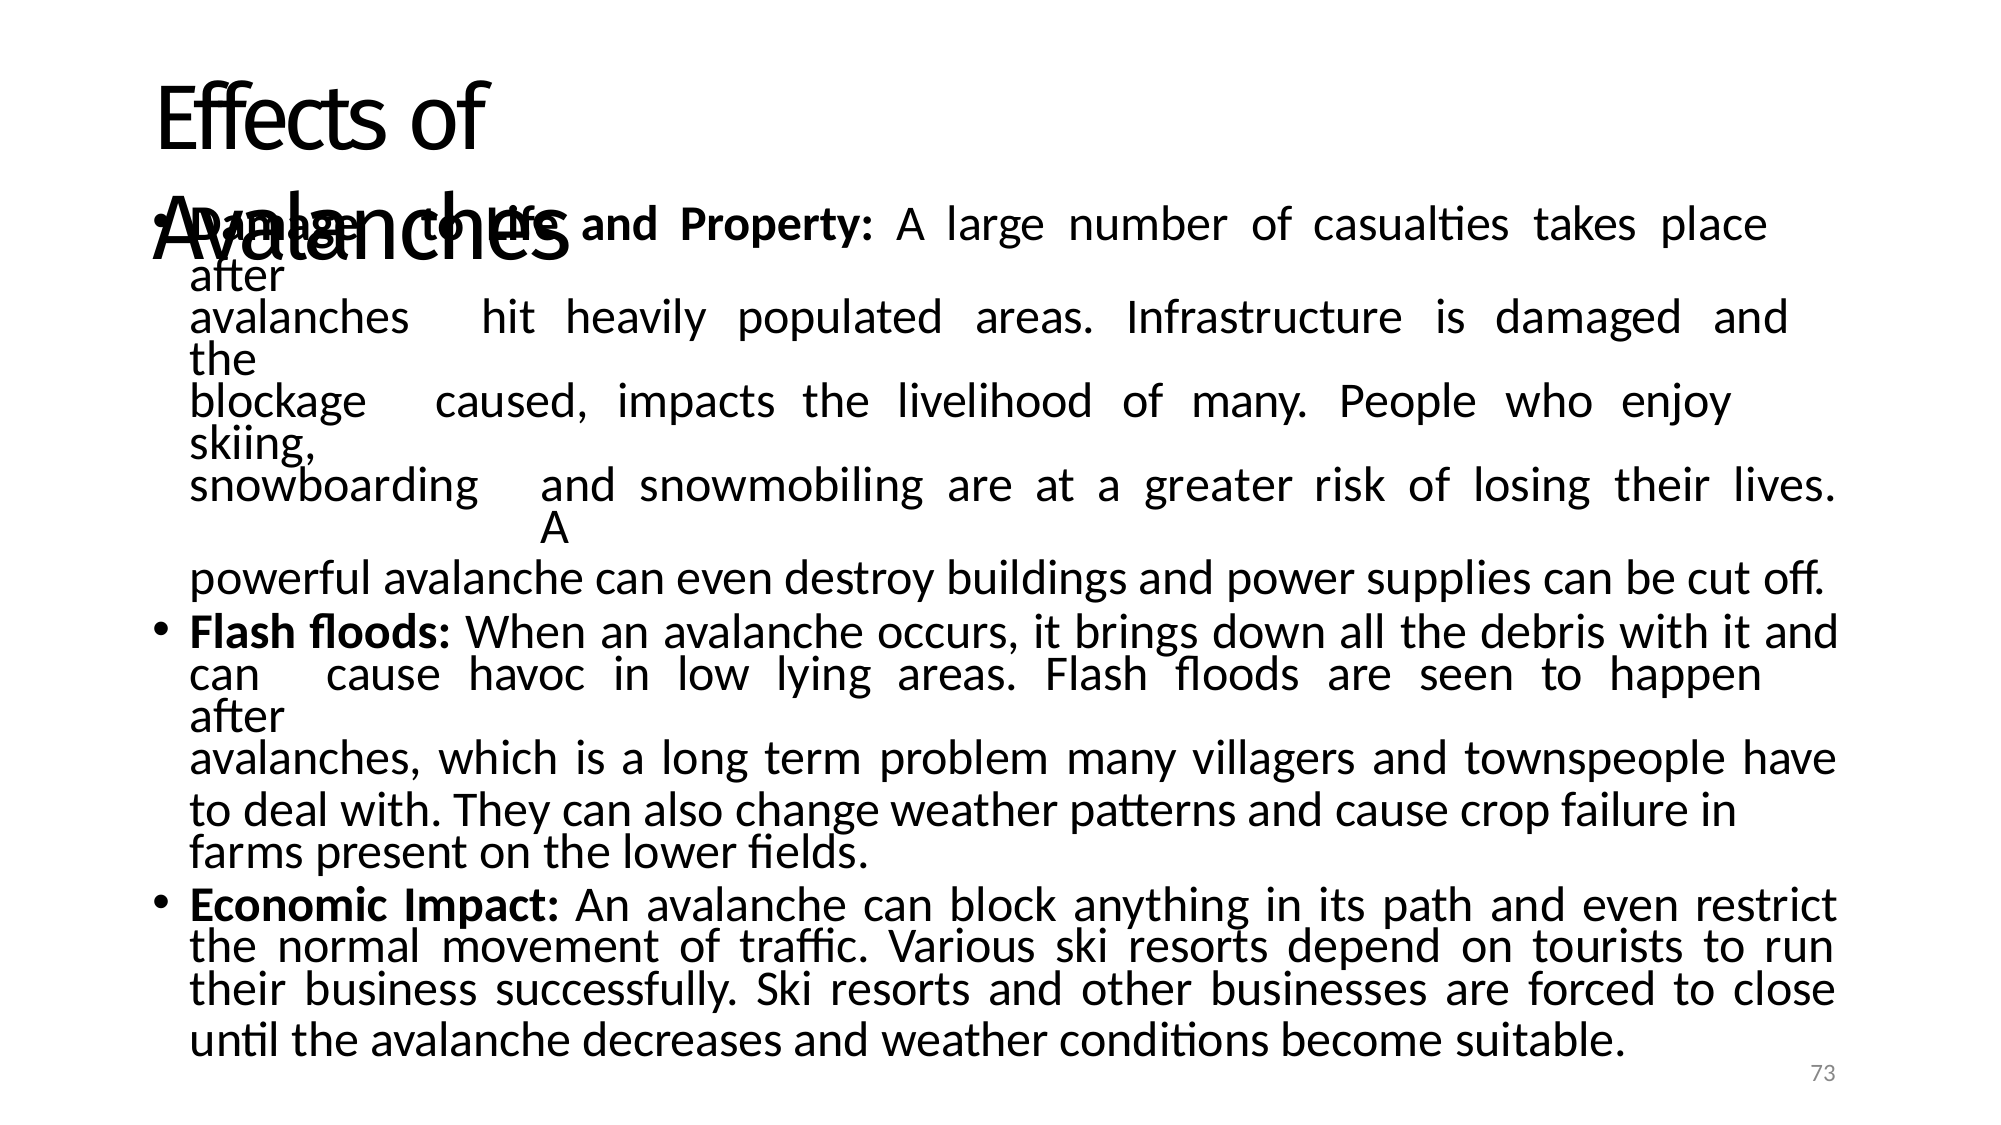

# Effects of Avalanches
Damage	to	Life	and	Property:	A	large	number	of	casualties	takes	place	after
avalanches	hit	heavily	populated	areas.	Infrastructure	is	damaged	and	the
blockage	caused,	impacts	the	livelihood	of	many.	People	who	enjoy	skiing,
snowboarding	and	snowmobiling	are	at	a	greater	risk	of	losing	their	lives.	A
powerful avalanche can even destroy buildings and power supplies can be cut off.
Flash floods: When an avalanche occurs, it brings down all the debris with it and
can	cause	havoc	in	low	lying	areas.	Flash	floods	are	seen	to	happen	after
avalanches, which is a long term problem many villagers and townspeople have
to deal with. They can also change weather patterns and cause crop failure in  farms present on the lower fields.
Economic Impact: An avalanche can block anything in its path and even restrict
the normal movement of traffic. Various ski resorts depend on tourists to run
their business successfully. Ski resorts and other businesses are forced to close
until the avalanche decreases and weather conditions become suitable.
73